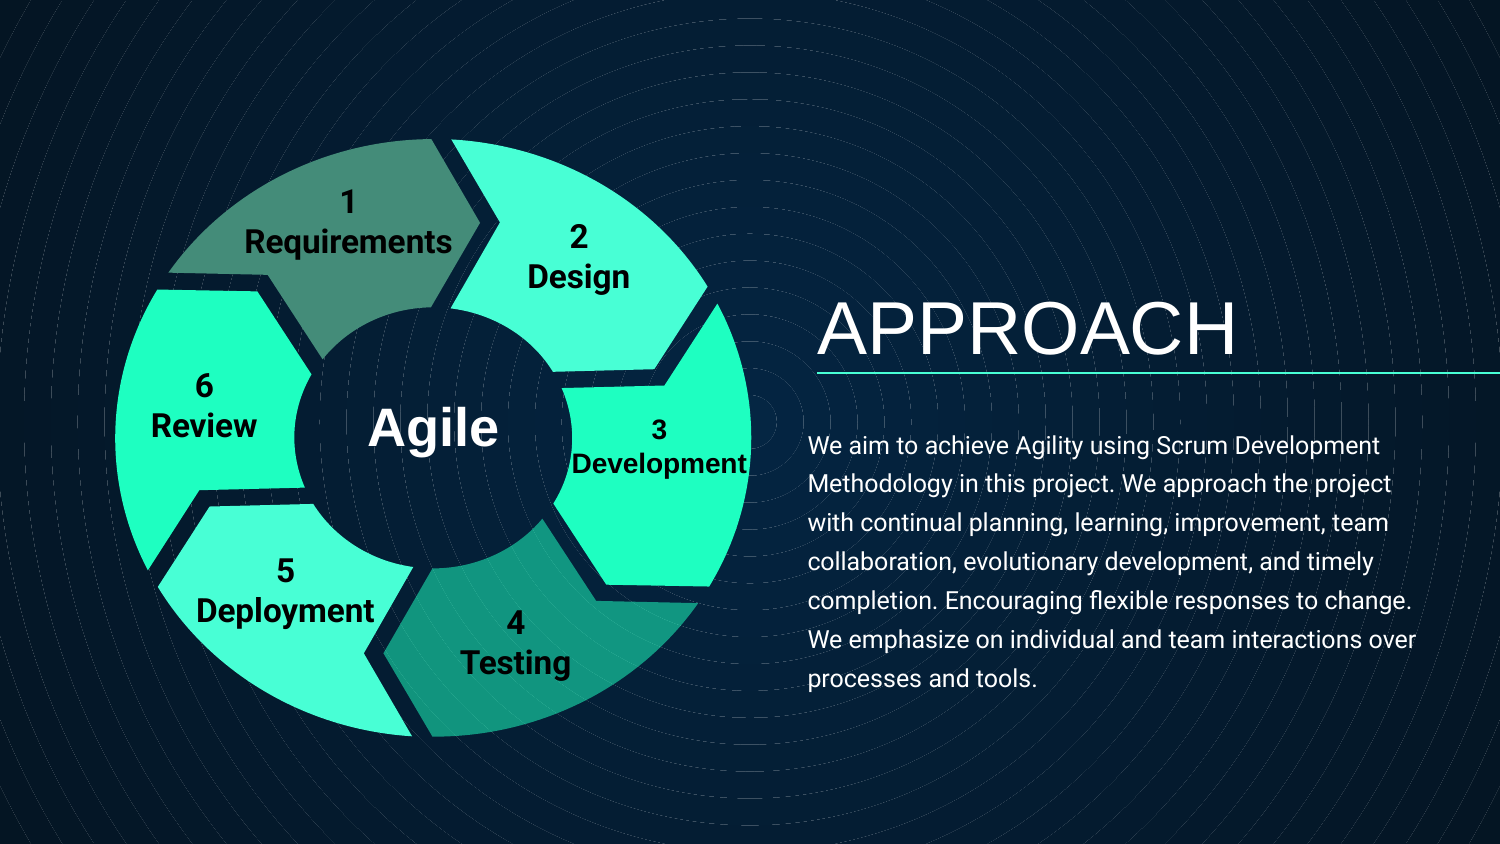

2
Design
1
Requirements

3
Development
6
Review
Agile

5
Deployment
4
Testing
# APPROACH
We aim to achieve Agility using Scrum Development Methodology in this project. We approach the project with continual planning, learning, improvement, team collaboration, evolutionary development, and timely completion. Encouraging flexible responses to change. We emphasize on individual and team interactions over processes and tools.